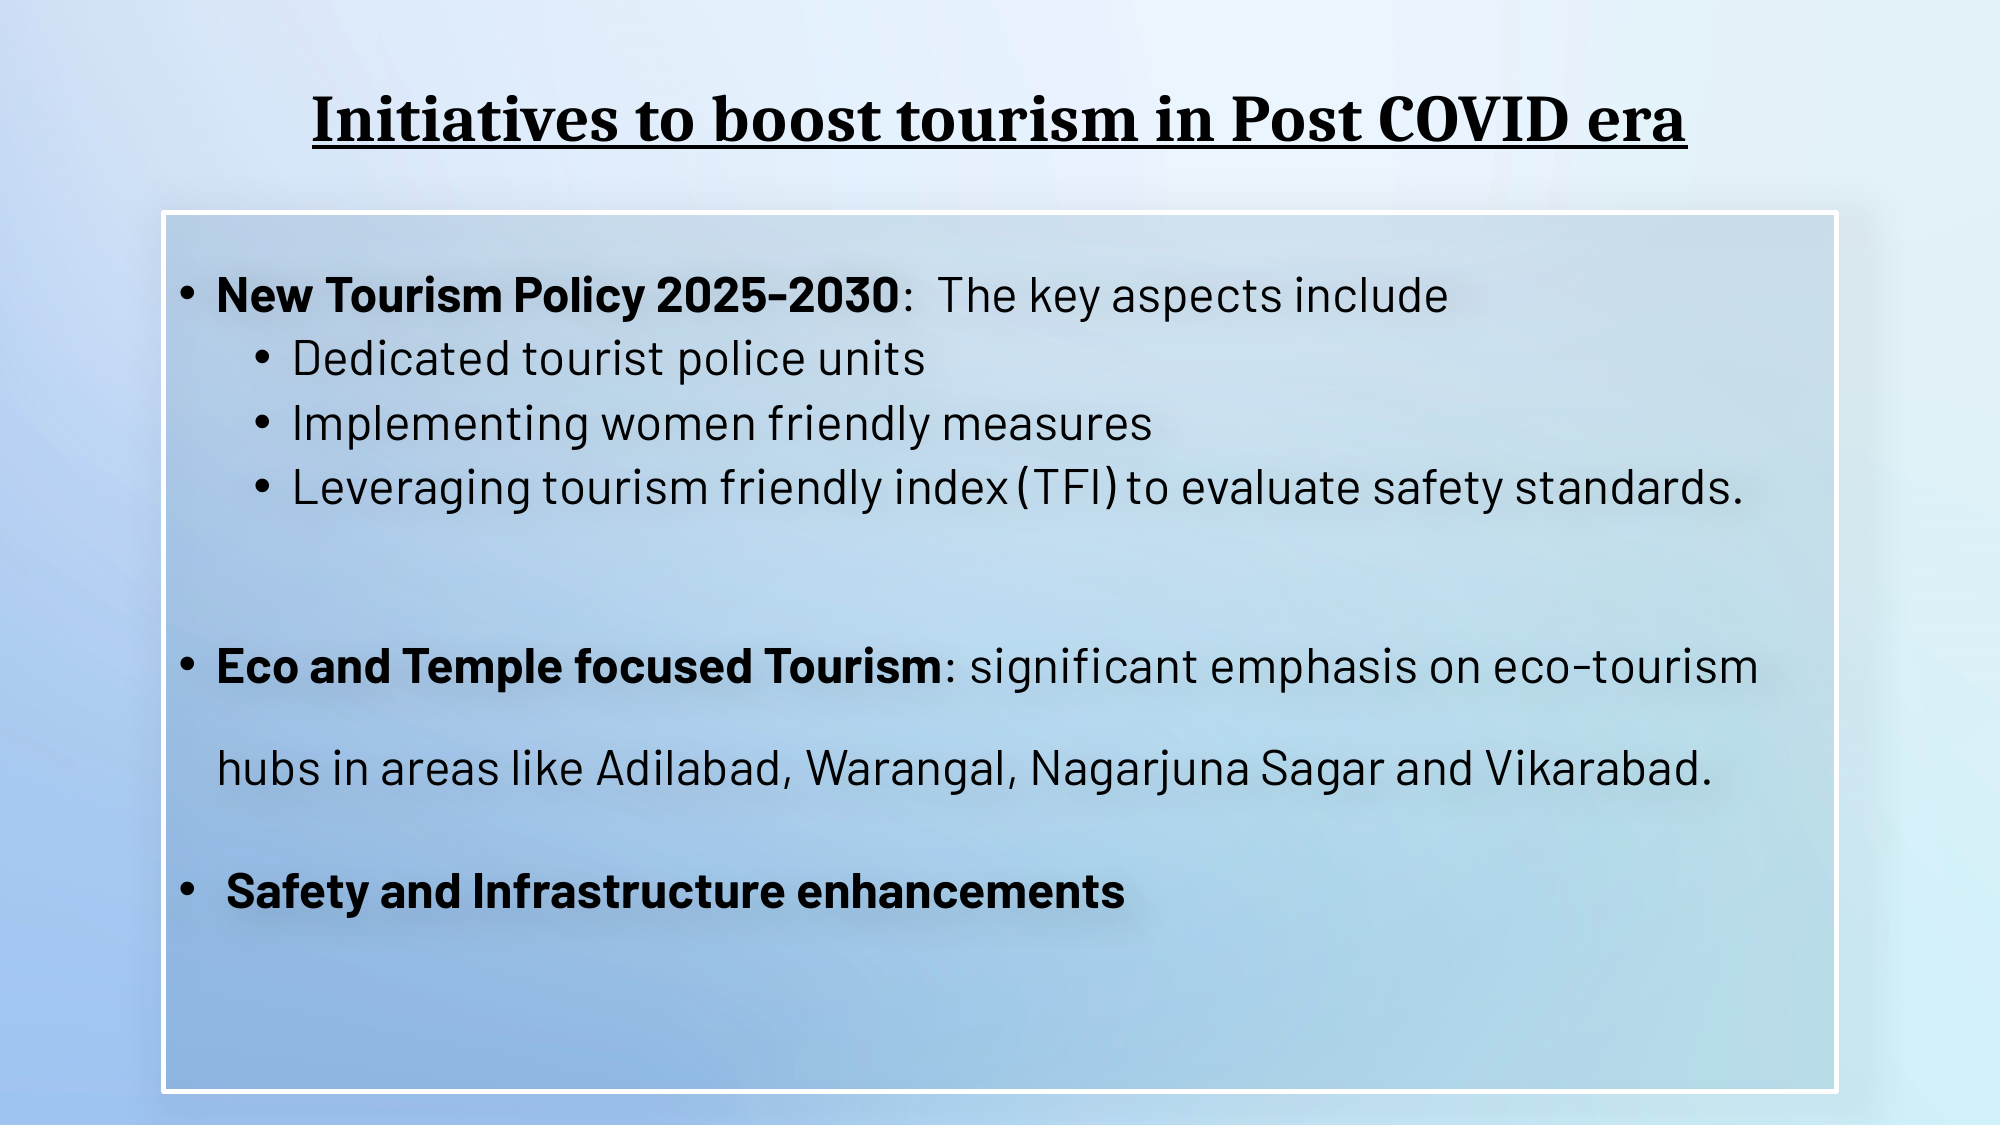

# Initiatives to boost tourism in Post COVID era
New Tourism Policy 2025-2030:  The key aspects include
Dedicated tourist police units
Implementing women friendly measures
Leveraging tourism friendly index (TFI) to evaluate safety standards.

Eco and Temple focused Tourism: significant emphasis on eco-tourism hubs in areas like Adilabad, Warangal, Nagarjuna Sagar and Vikarabad.
 Safety and Infrastructure enhancements